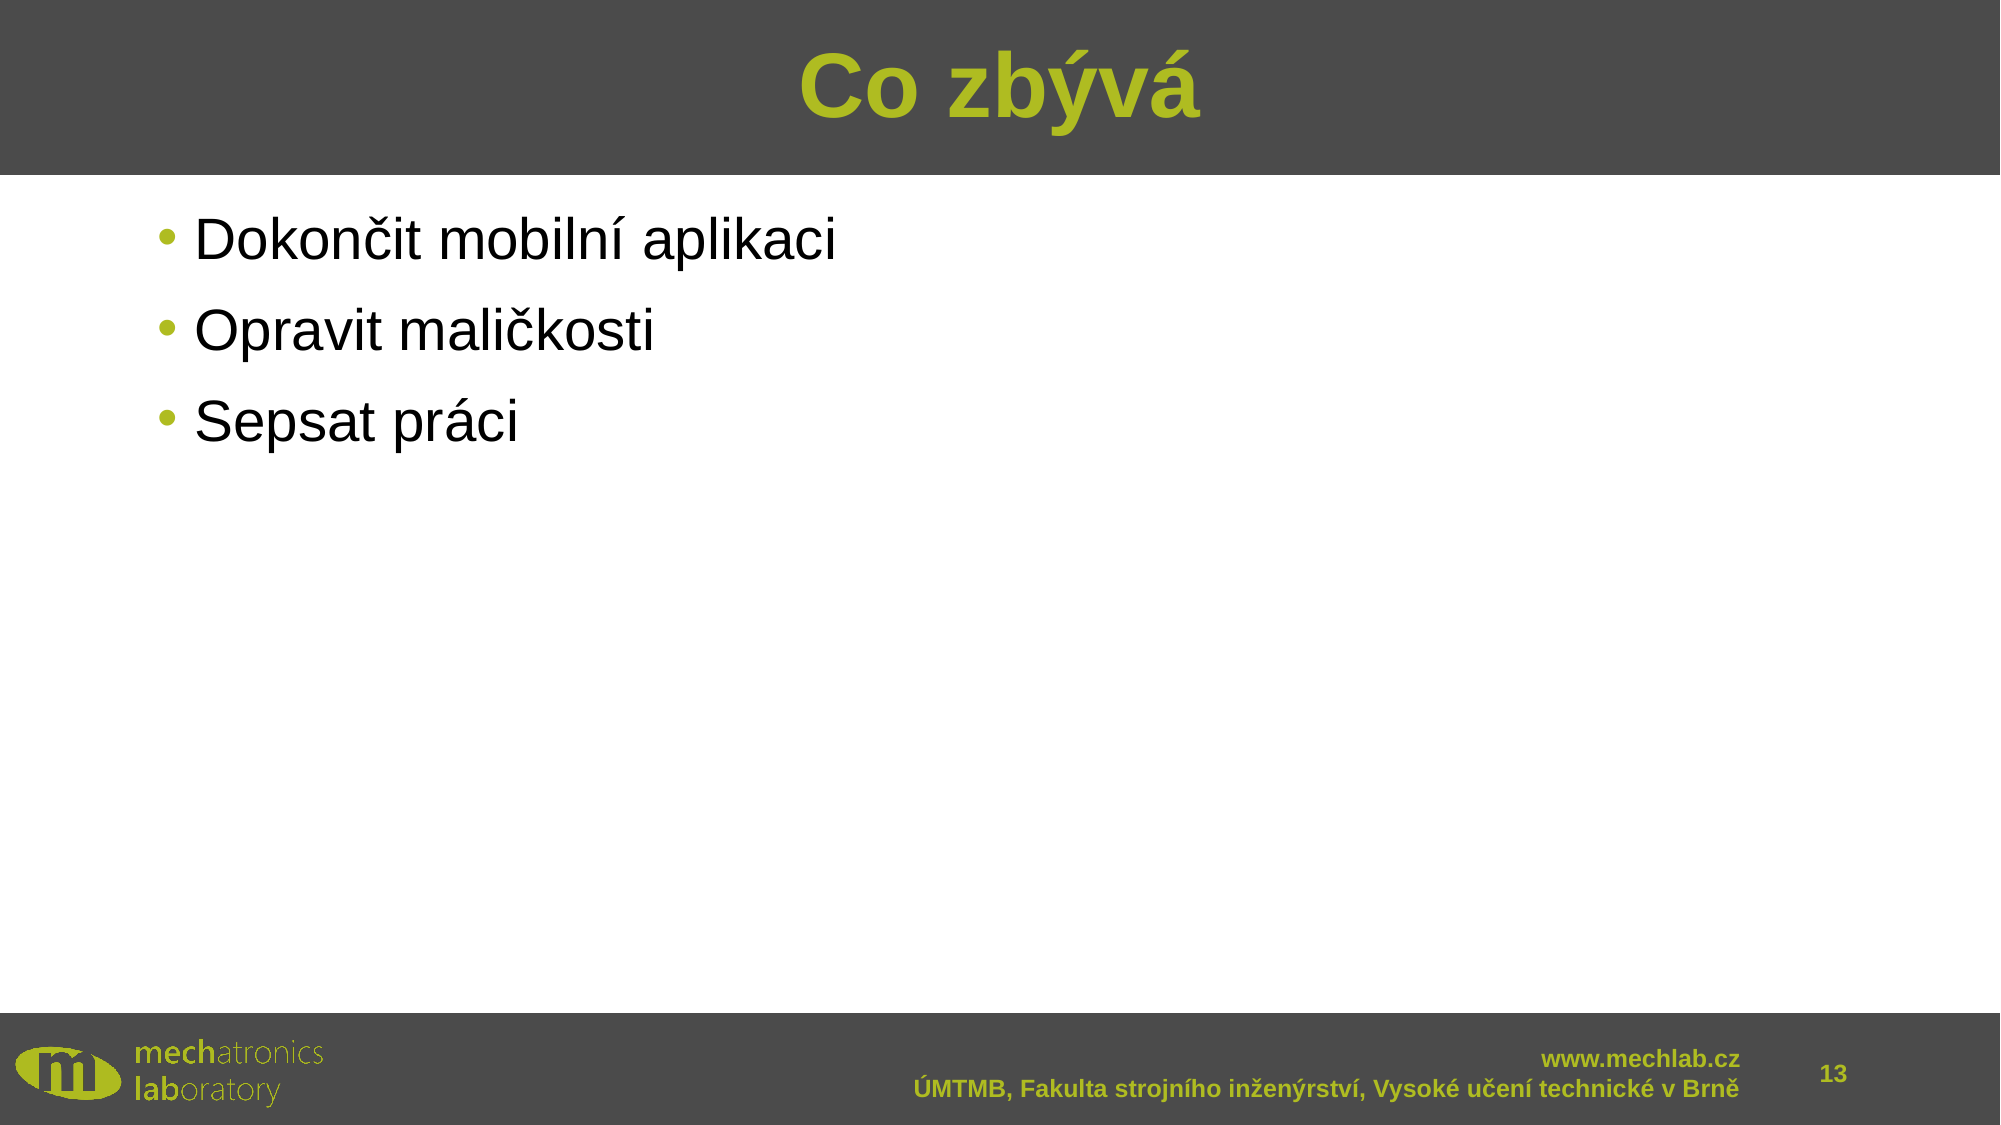

# Co zbývá
Dokončit mobilní aplikaci
Opravit maličkosti
Sepsat práci
www.mechlab.cz
ÚMTMB, Fakulta strojního inženýrství, Vysoké učení technické v Brně
13